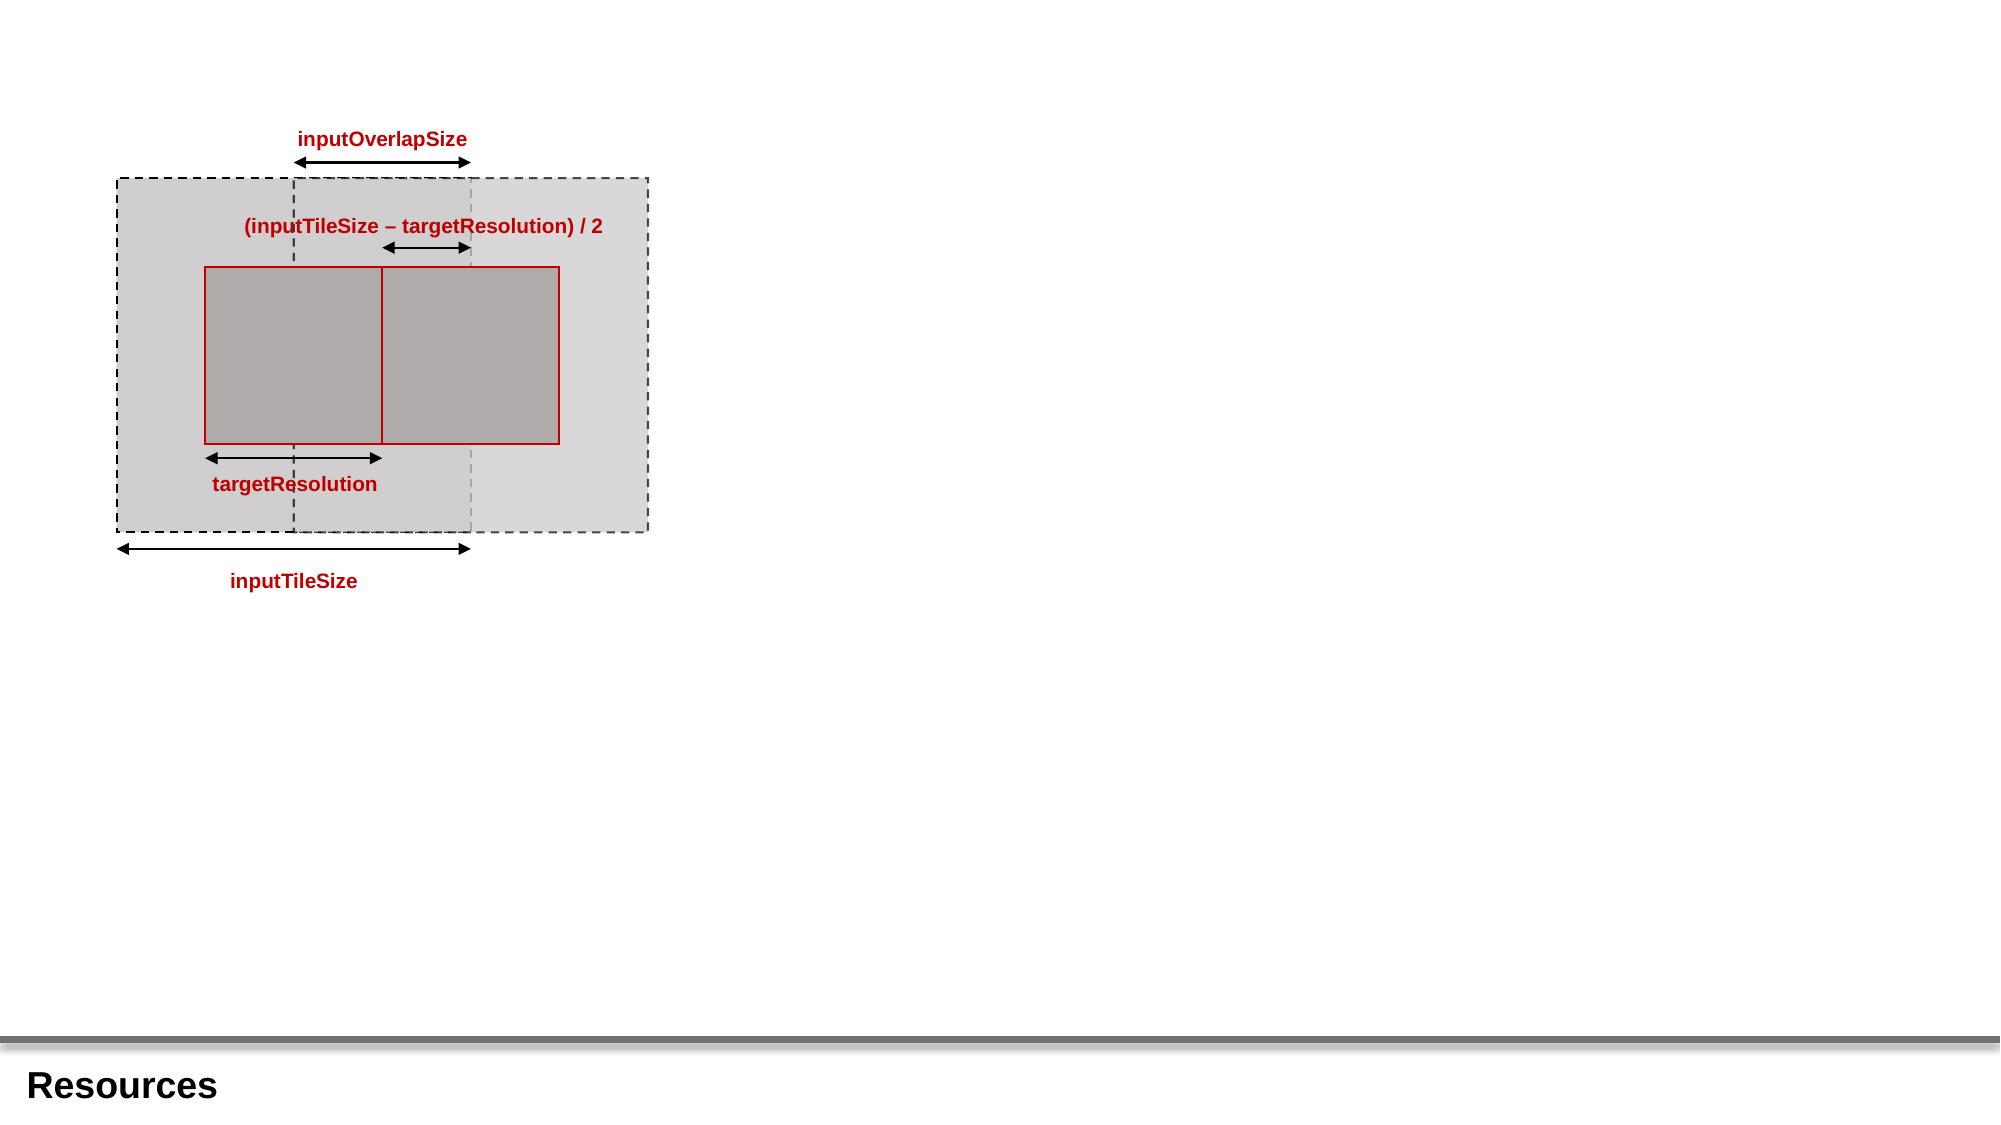

inputOverlapSize

(inputTileSize – targetResolution) / 2

targetResolution
inputTileSize
Resources